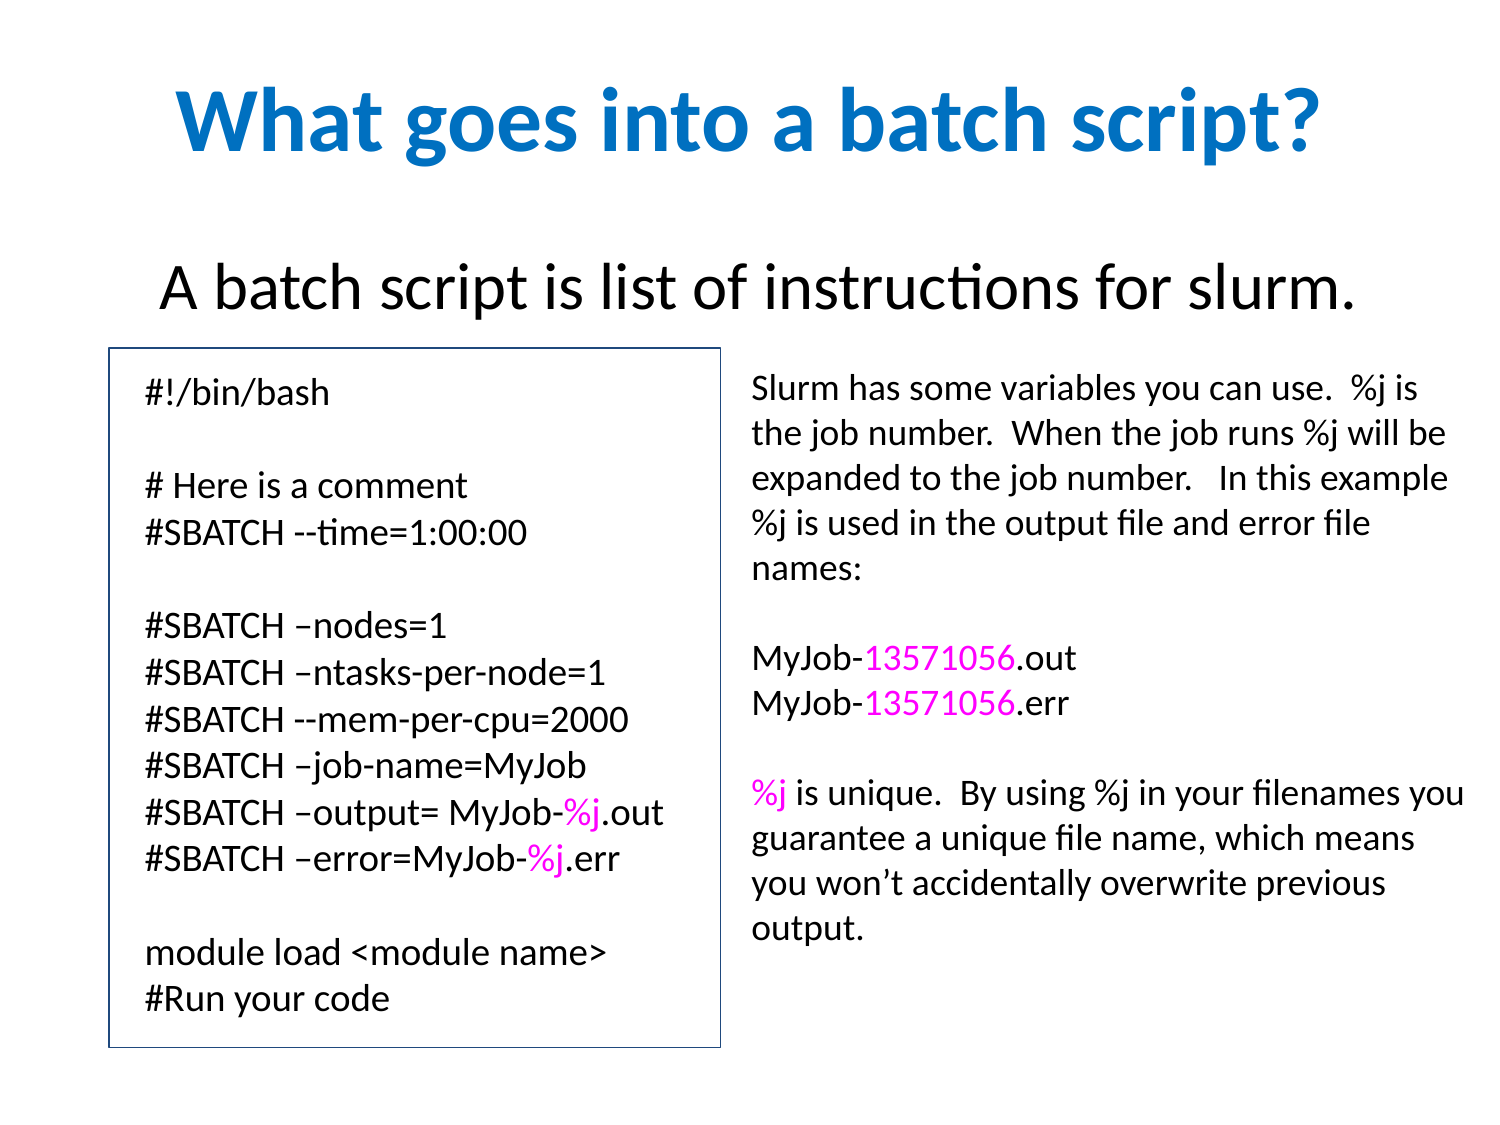

What goes into a batch script?
 A batch script is list of instructions for slurm.
#!/bin/bash

# Here is a comment
#SBATCH --time=1:00:00

#SBATCH –nodes=1
#SBATCH –ntasks-per-node=1
#SBATCH --mem-per-cpu=2000
#SBATCH –job-name=MyJob
#SBATCH –output= MyJob-%j.out
#SBATCH –error=MyJob-%j.err

module load <module name>
#Run your code

Slurm has some variables you can use.  %j is the job number.  When the job runs %j will be expanded to the job number.   In this example %j is used in the output file and error file names:

MyJob-13571056.out
MyJob-13571056.err

%j is unique.  By using %j in your filenames you guarantee a unique file name, which means you won’t accidentally overwrite previous output.